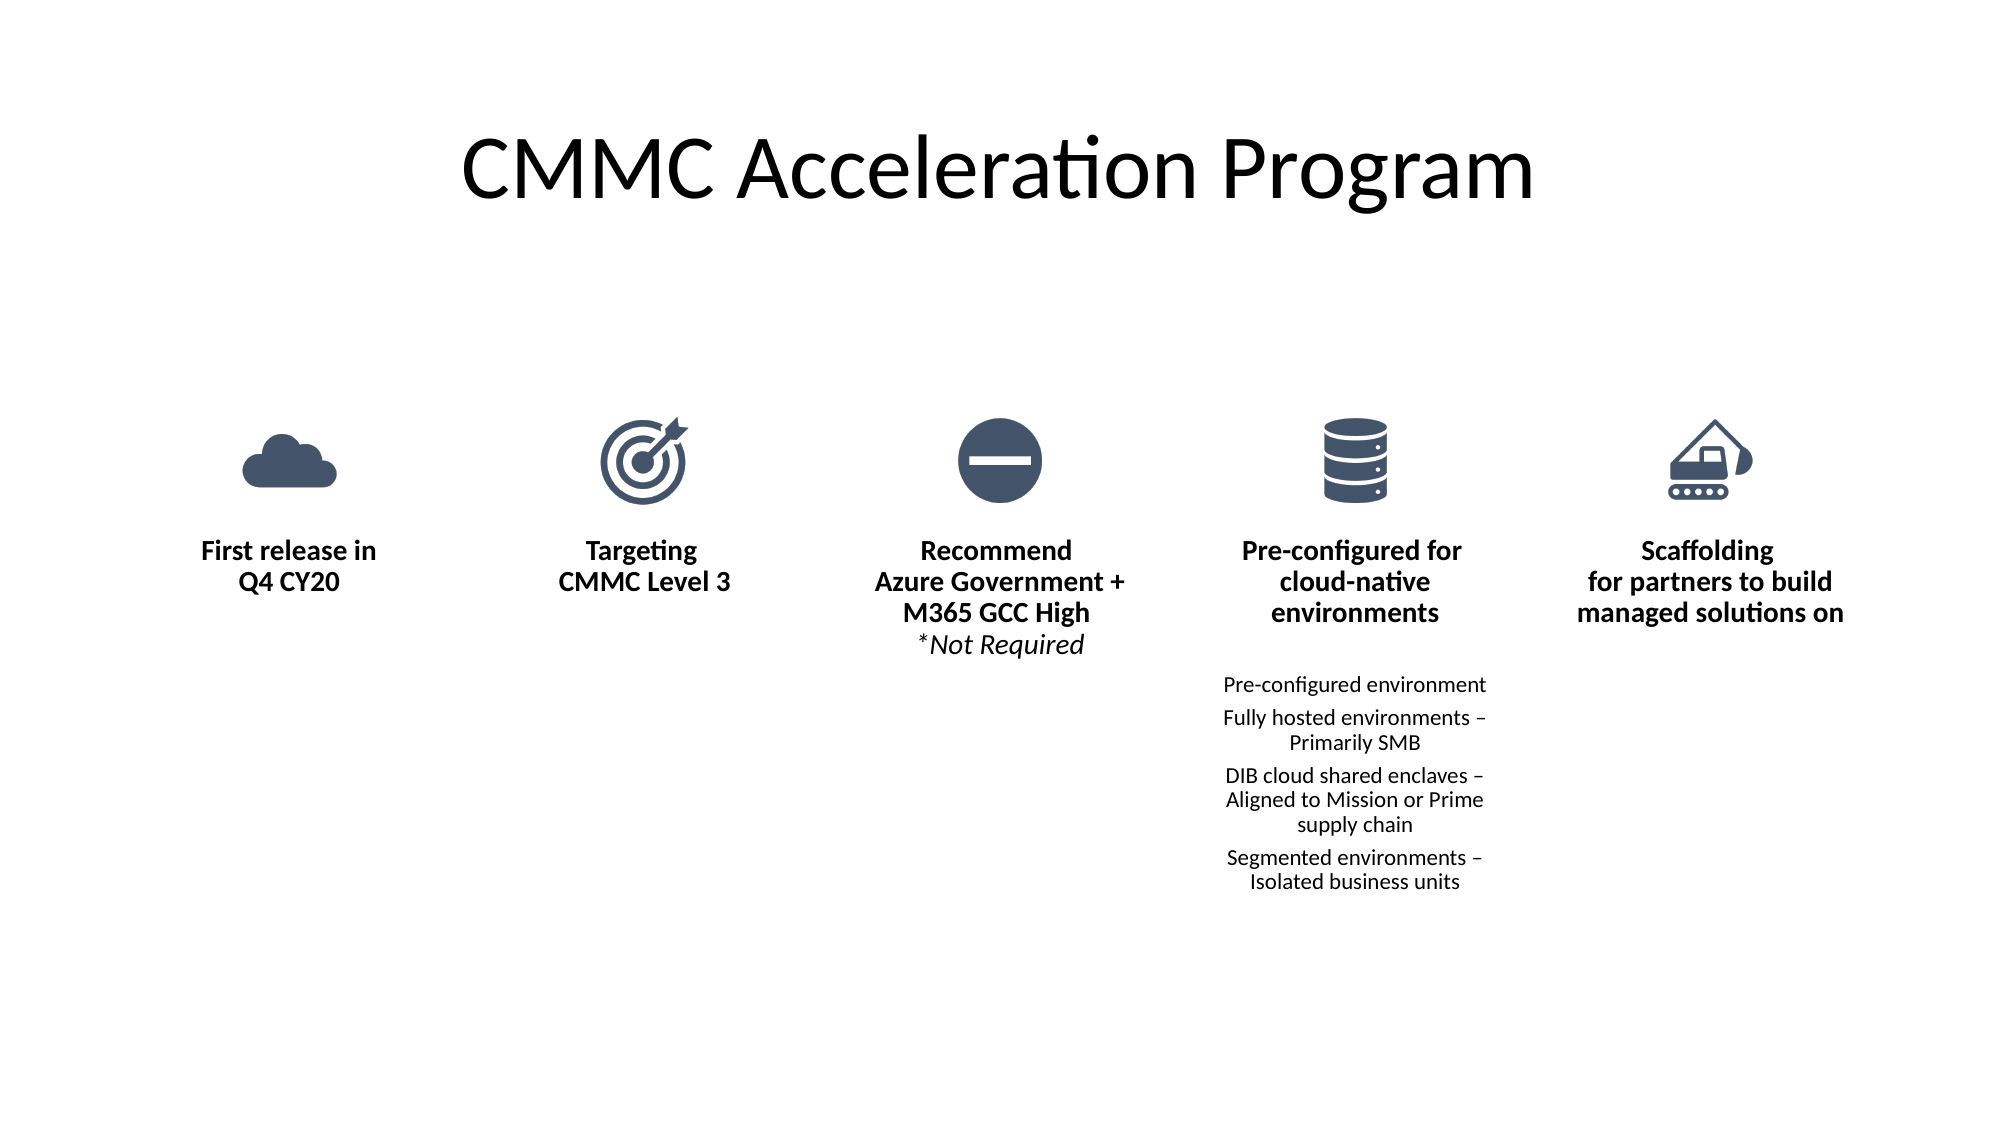

# CMMC Acceleration Program
First release in
Q4 CY20
Targeting
CMMC Level 3
Recommend
Azure Government + M365 GCC High
*Not Required
Pre-configured for
cloud-native environments
Pre-configured environment
Fully hosted environments – Primarily SMB
DIB cloud shared enclaves – Aligned to Mission or Prime supply chain
Segmented environments – Isolated business units
Scaffolding
for partners to build managed solutions on